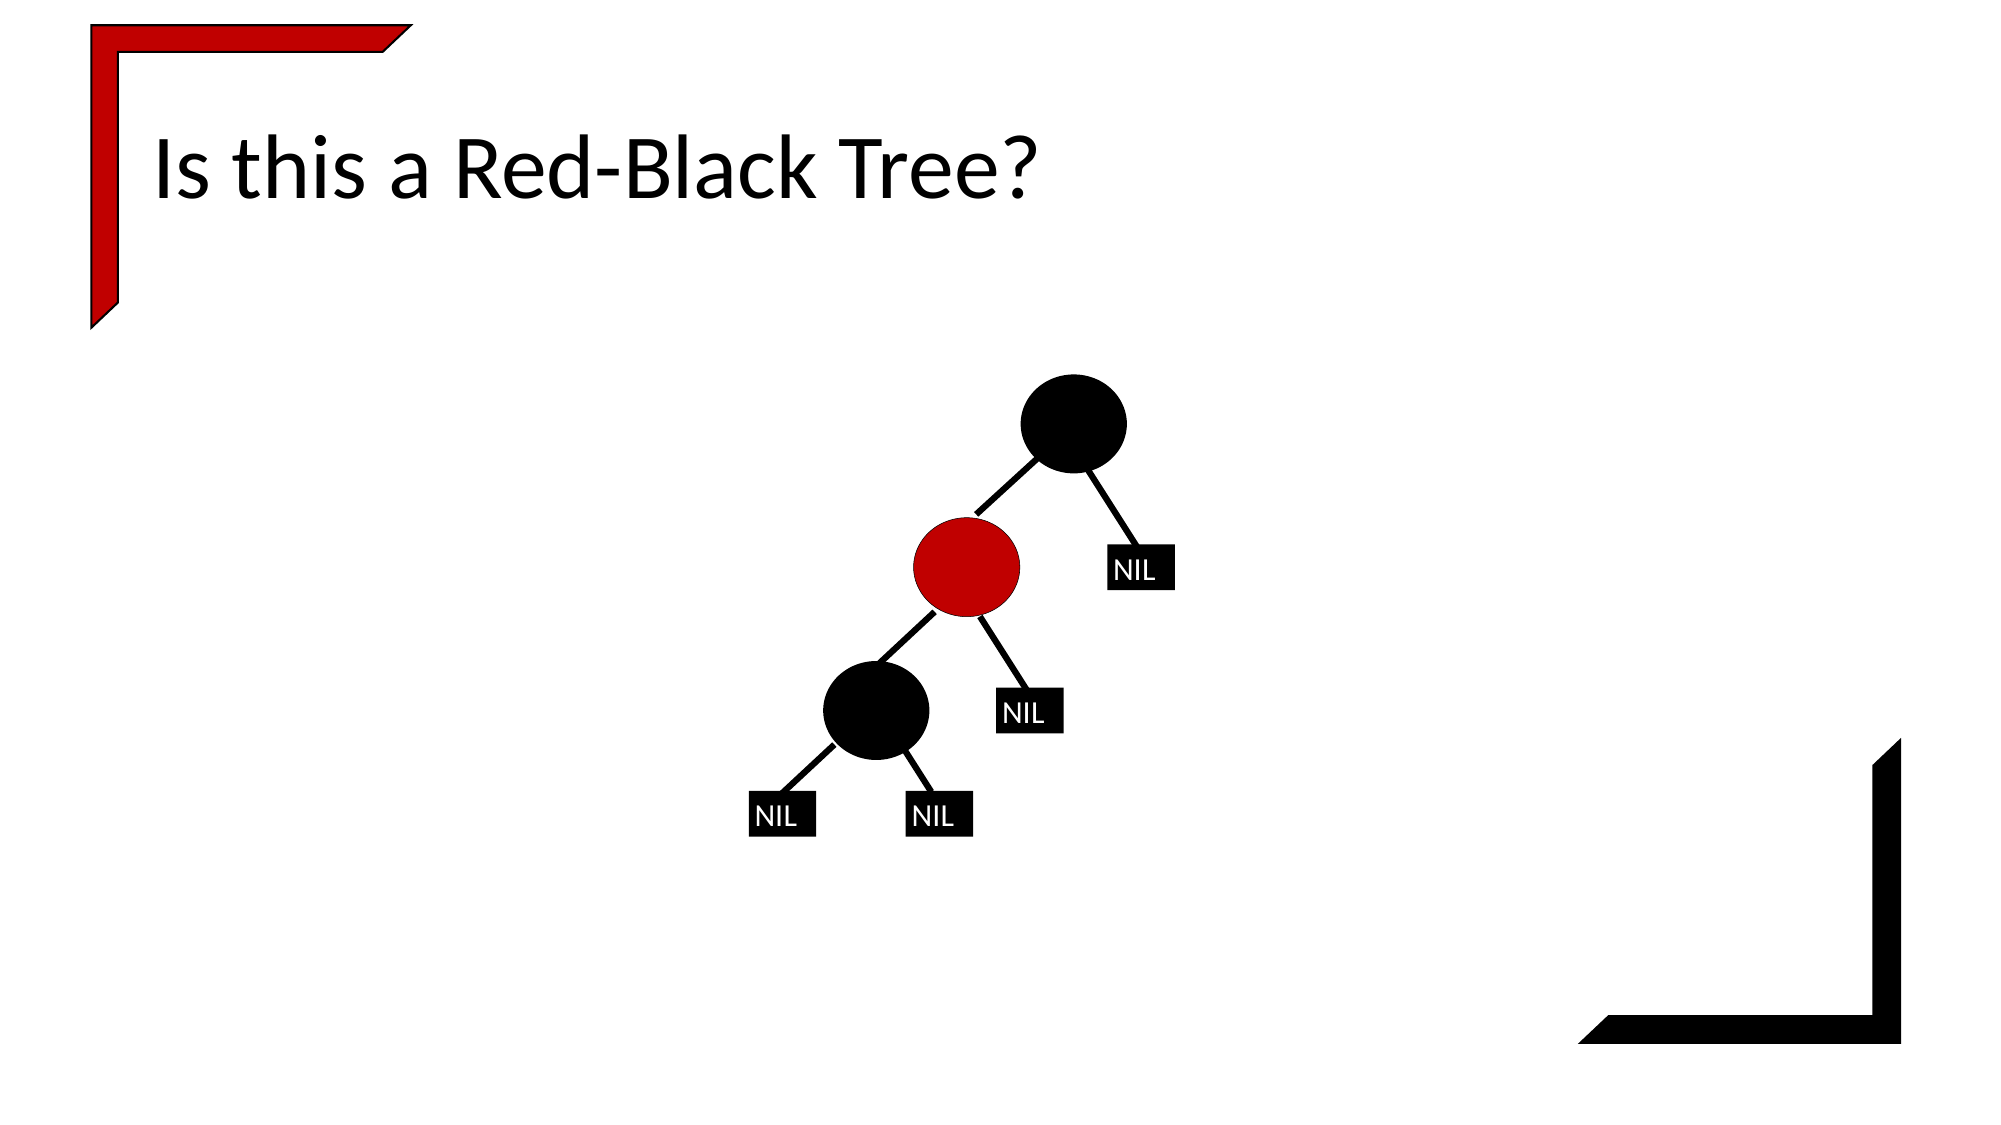

# Is this a Red-Black Tree?

NIL

NIL

NIL
NIL